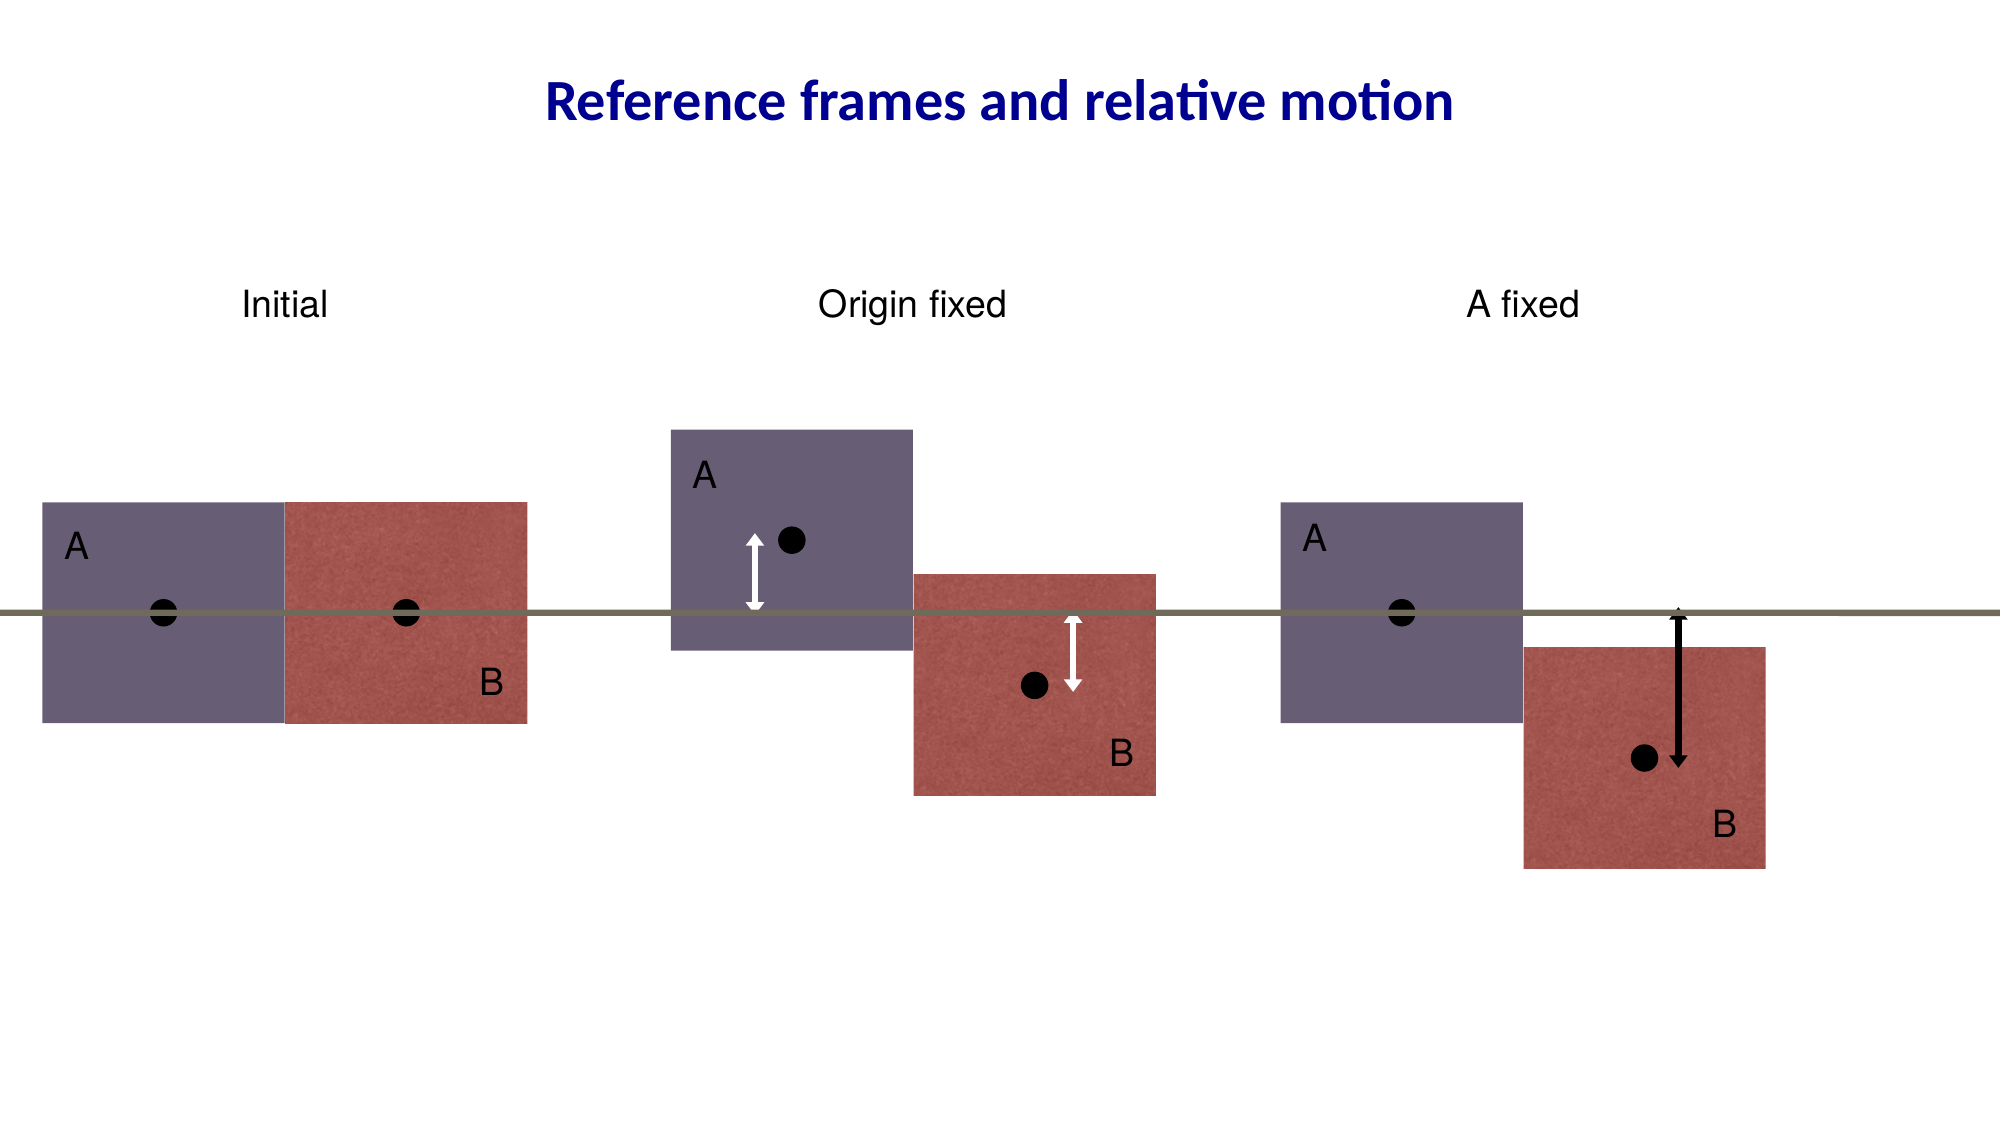

Reference frames and relative motion
Initial
Origin fixed
A

B
A fixed
A

B
A

B